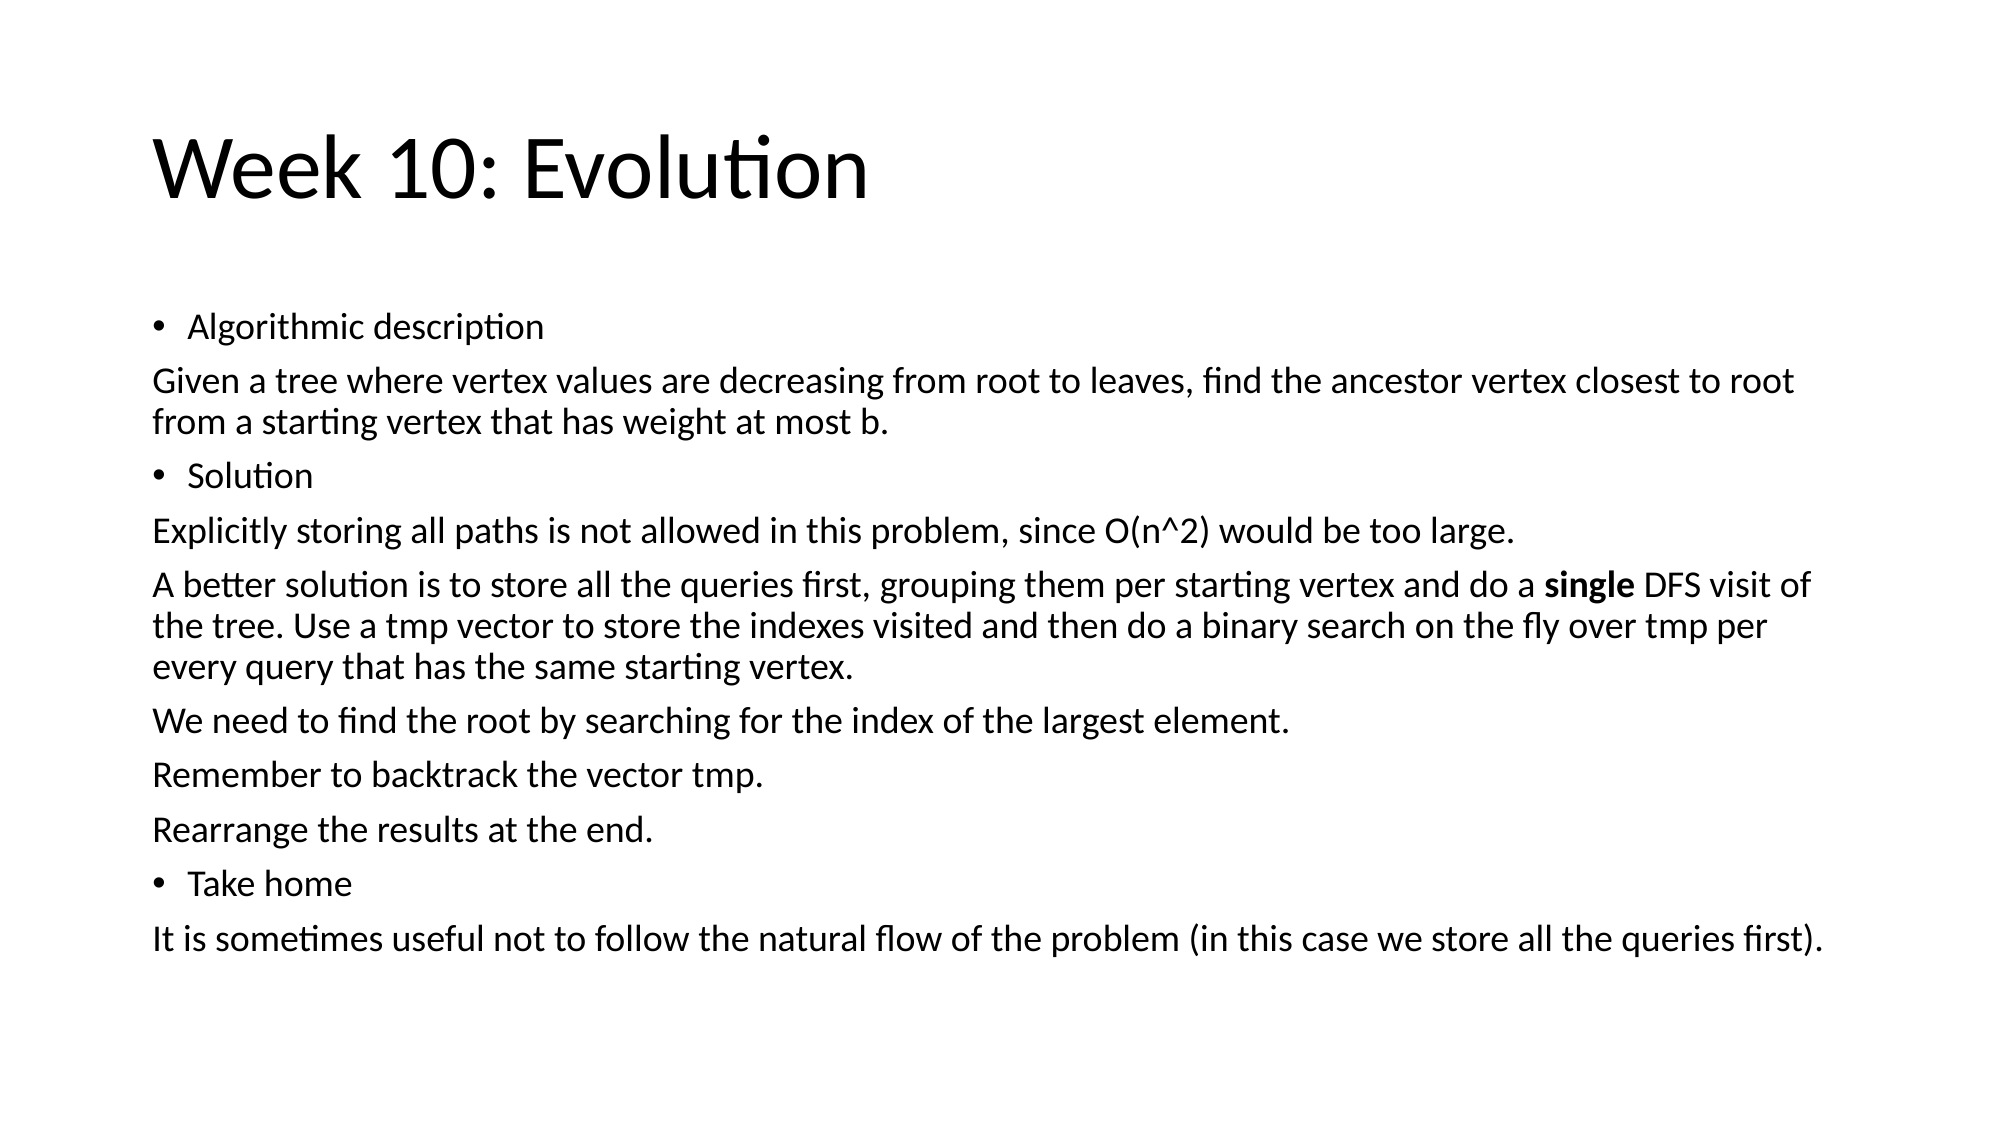

# Week 10: Evolution
Algorithmic description
Given a tree where vertex values are decreasing from root to leaves, find the ancestor vertex closest to root from a starting vertex that has weight at most b.
Solution
Explicitly storing all paths is not allowed in this problem, since O(n^2) would be too large.
A better solution is to store all the queries first, grouping them per starting vertex and do a single DFS visit of the tree. Use a tmp vector to store the indexes visited and then do a binary search on the fly over tmp per every query that has the same starting vertex.
We need to find the root by searching for the index of the largest element.
Remember to backtrack the vector tmp.
Rearrange the results at the end.
Take home
It is sometimes useful not to follow the natural flow of the problem (in this case we store all the queries first).